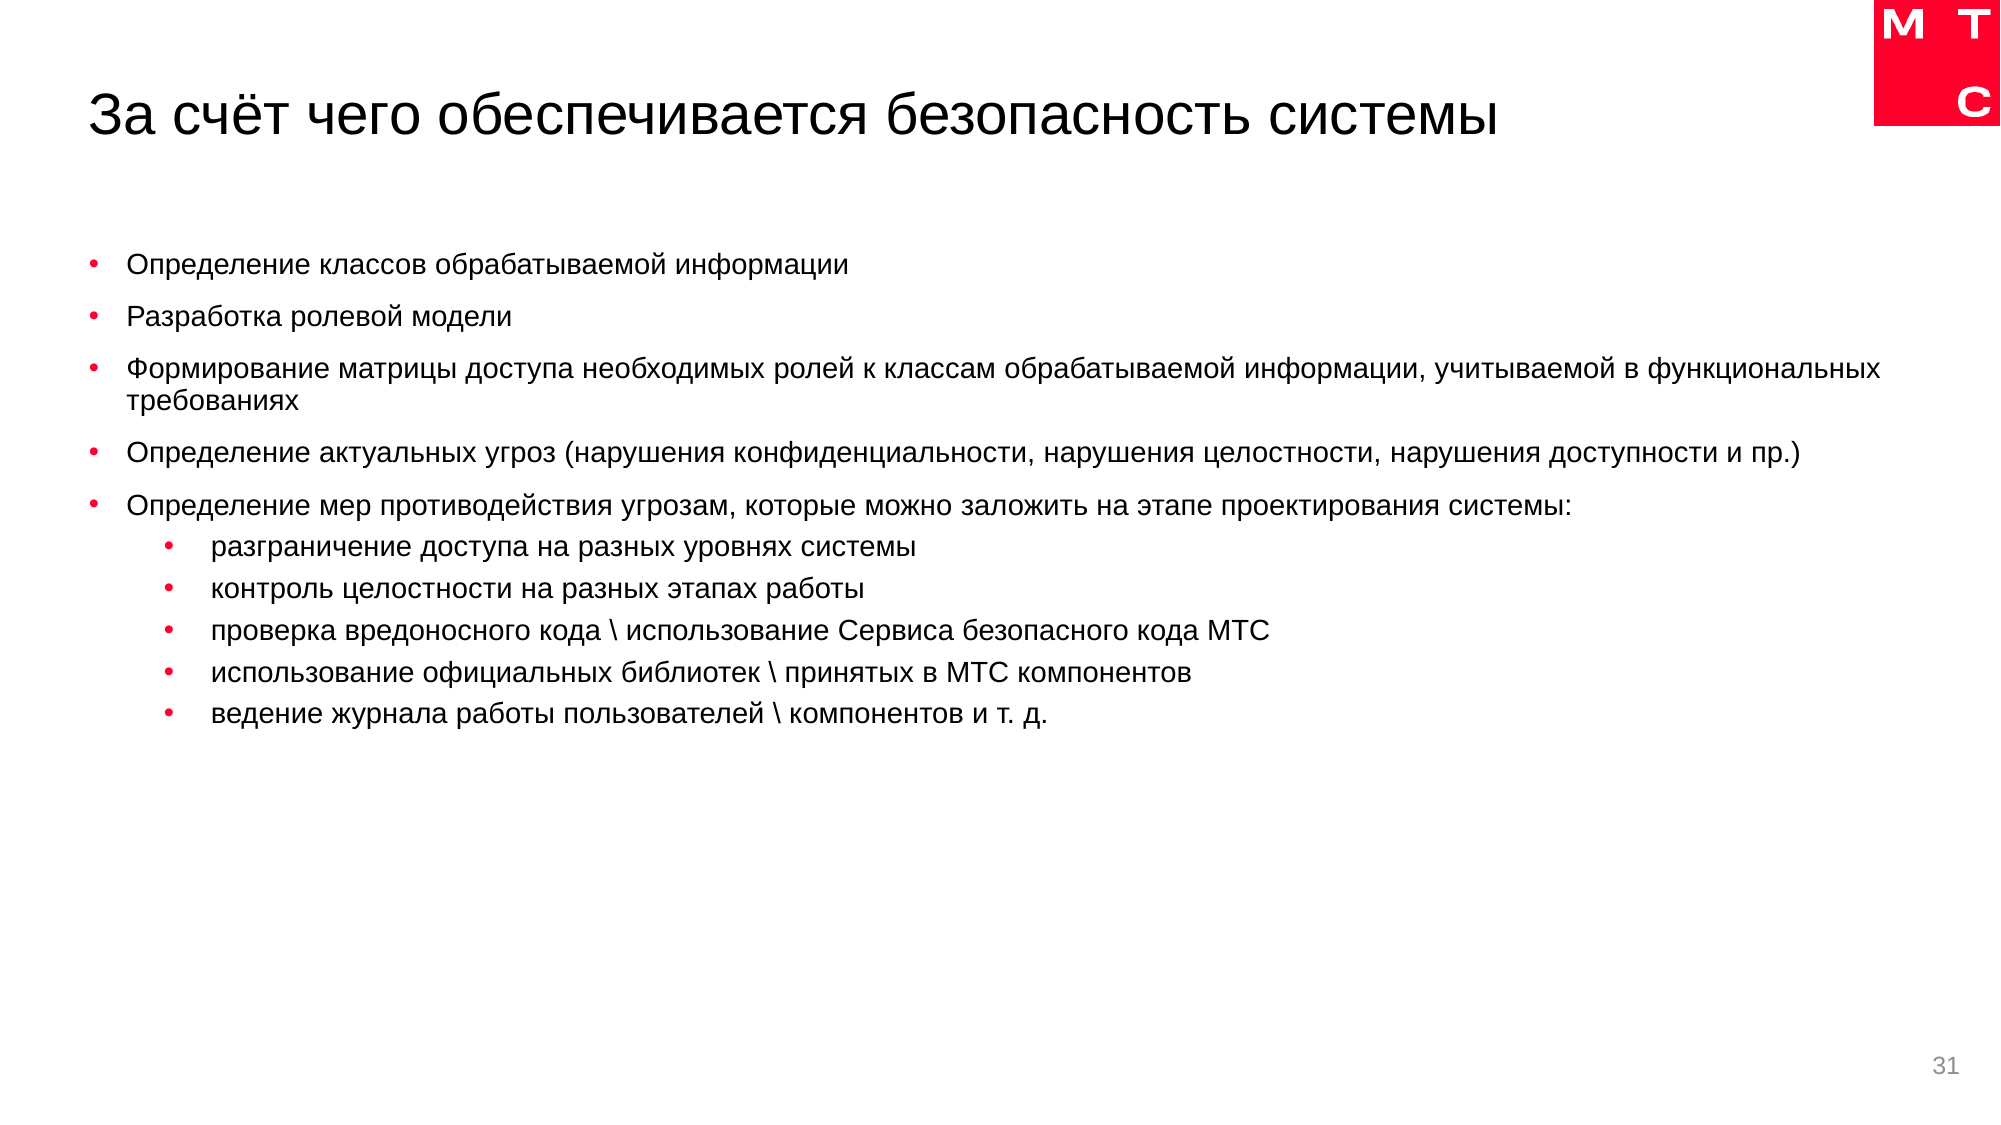

# За счёт чего обеспечивается безопасность системы
Определение классов обрабатываемой информации
Разработка ролевой модели
Формирование матрицы доступа необходимых ролей к классам обрабатываемой информации, учитываемой в функциональных требованиях
Определение актуальных угроз (нарушения конфиденциальности, нарушения целостности, нарушения доступности и пр.)
Определение мер противодействия угрозам, которые можно заложить на этапе проектирования системы:
разграничение доступа на разных уровнях системы
контроль целостности на разных этапах работы
проверка вредоносного кода \ использование Сервиса безопасного кода МТС
использование официальных библиотек \ принятых в МТС компонентов
ведение журнала работы пользователей \ компонентов и т. д.

31